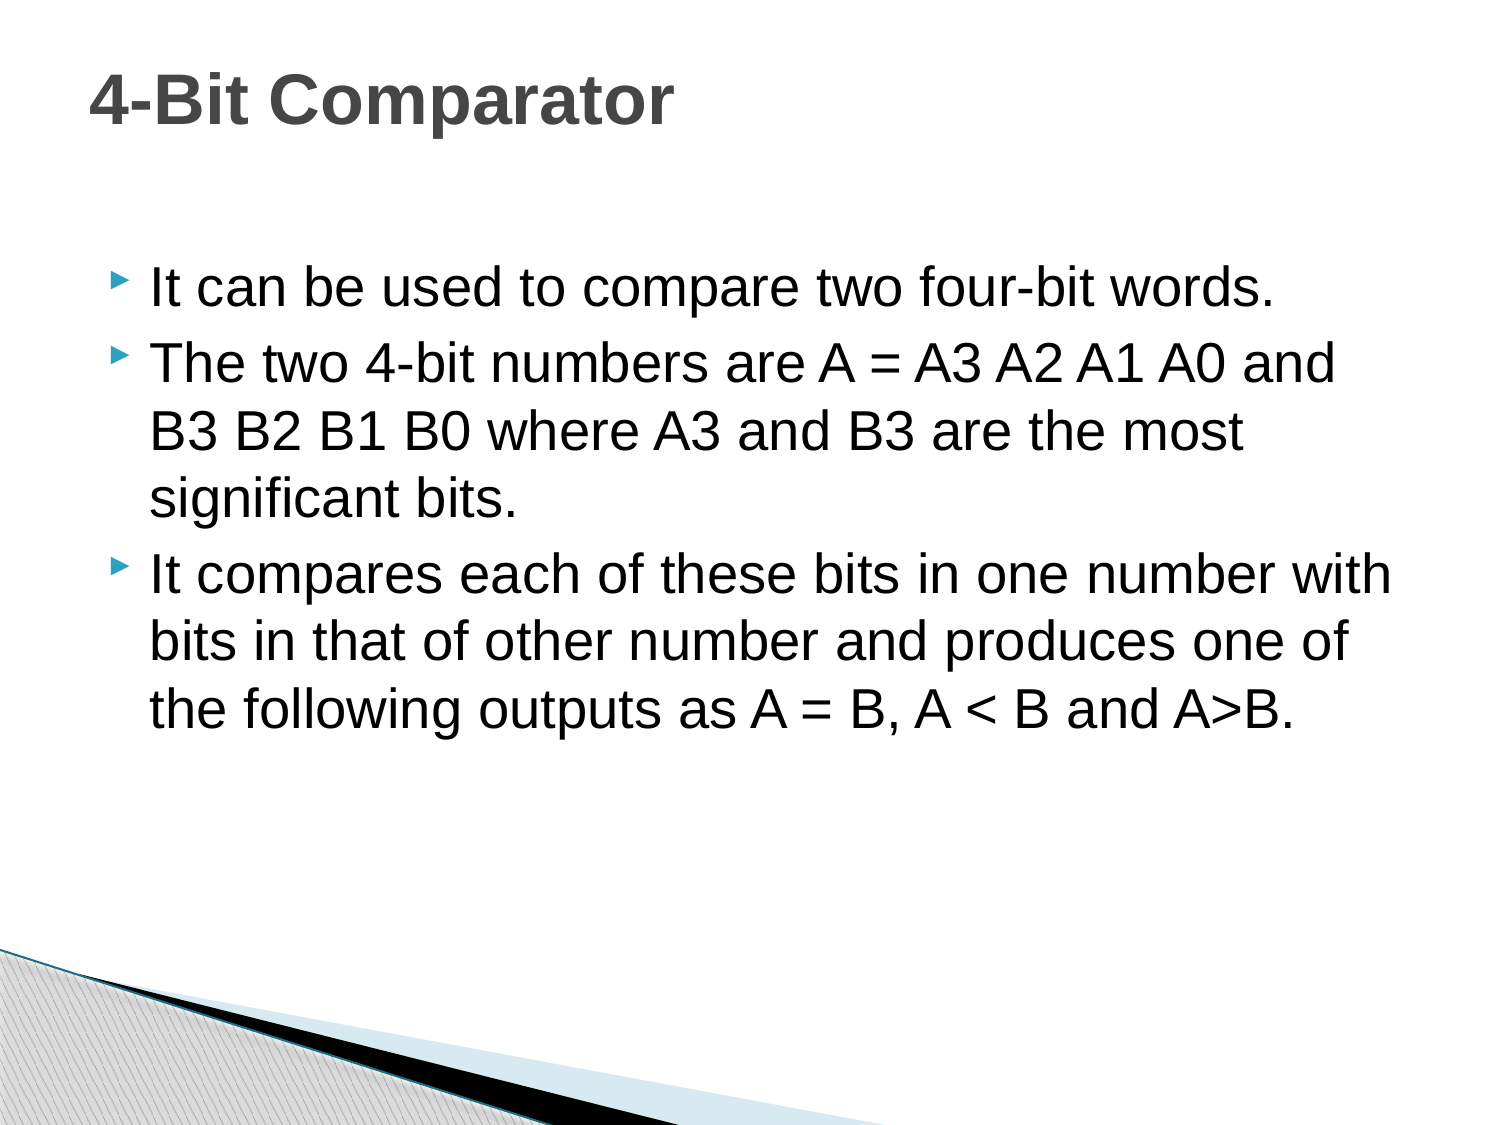

# 4-Bit Comparator
It can be used to compare two four-bit words.
The two 4-bit numbers are A = A3 A2 A1 A0 and B3 B2 B1 B0 where A3 and B3 are the most significant bits.
It compares each of these bits in one number with bits in that of other number and produces one of the following outputs as A = B, A < B and A>B.